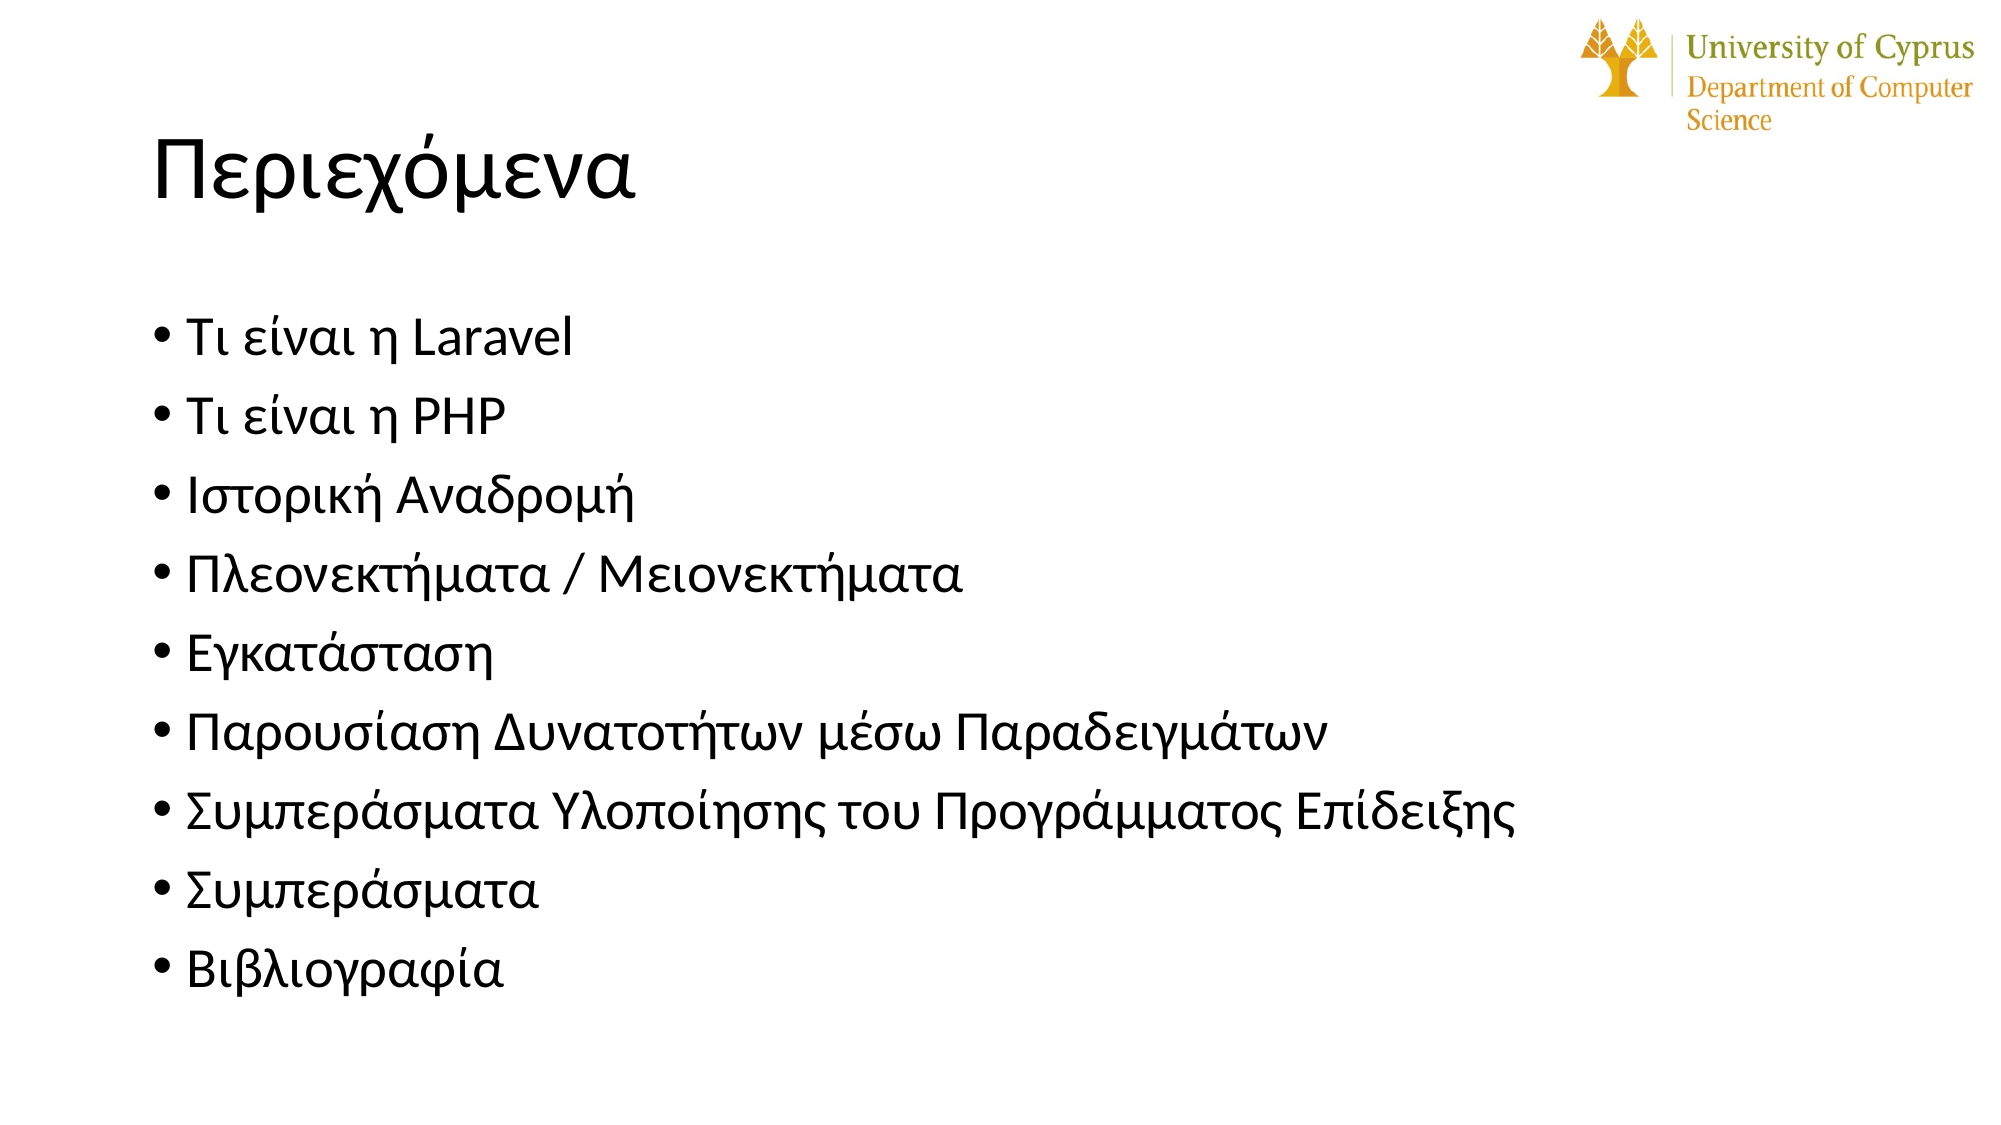

# Περιεχόμενα
Τι είναι η Laravel
Τι είναι η PHP
Ιστορική Αναδρομή
Πλεονεκτήματα / Μειονεκτήματα
Εγκατάσταση
Παρουσίαση Δυνατοτήτων μέσω Παραδειγμάτων
Συμπεράσματα Υλοποίησης του Προγράμματος Επίδειξης
Συμπεράσματα
Βιβλιογραφία